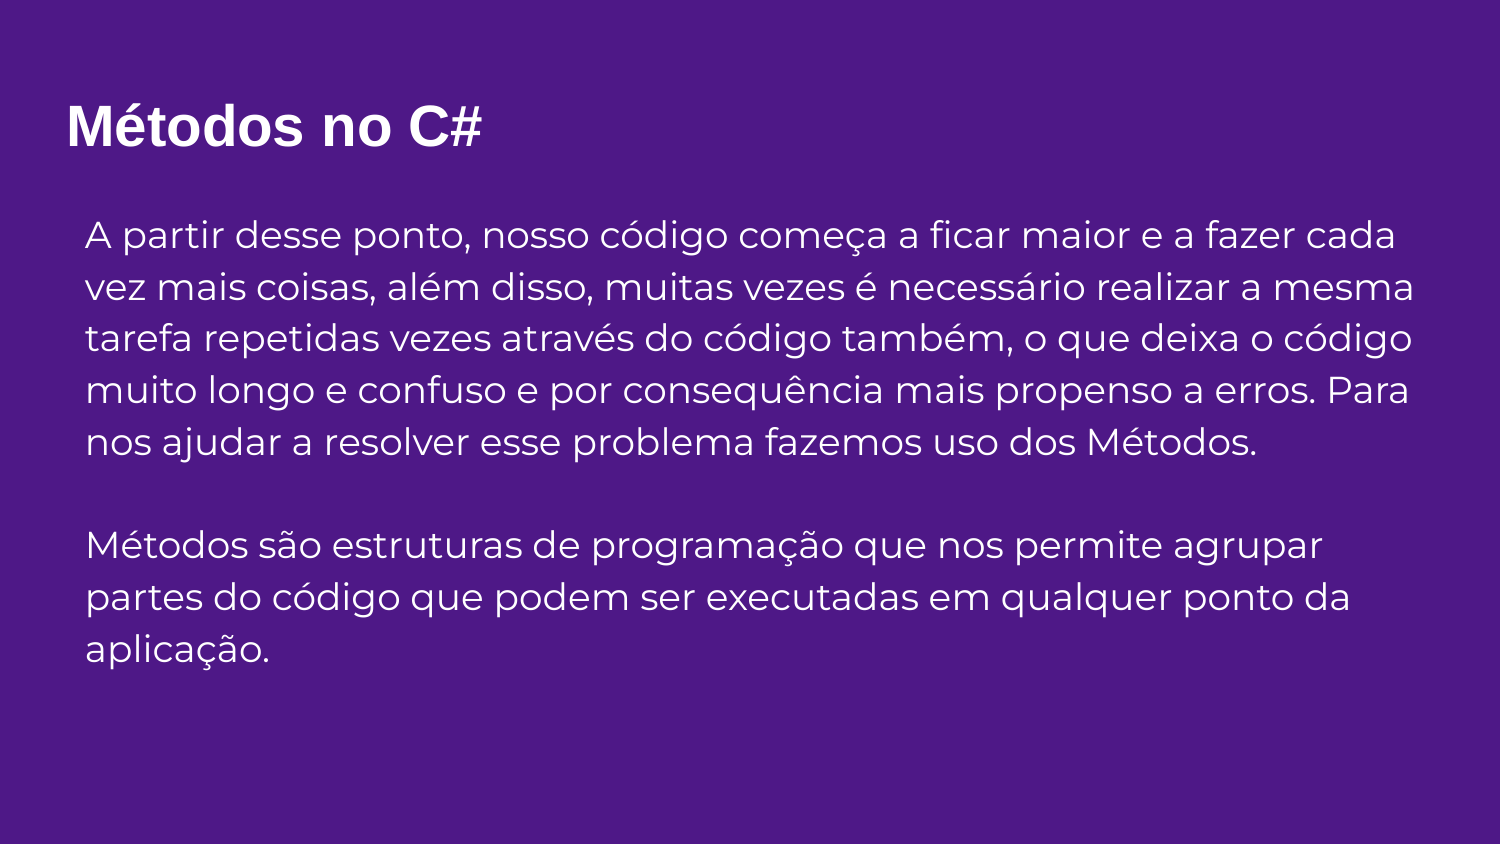

# Métodos no C#
A partir desse ponto, nosso código começa a ficar maior e a fazer cada vez mais coisas, além disso, muitas vezes é necessário realizar a mesma tarefa repetidas vezes através do código também, o que deixa o código muito longo e confuso e por consequência mais propenso a erros. Para nos ajudar a resolver esse problema fazemos uso dos Métodos.

Métodos são estruturas de programação que nos permite agrupar partes do código que podem ser executadas em qualquer ponto da aplicação.